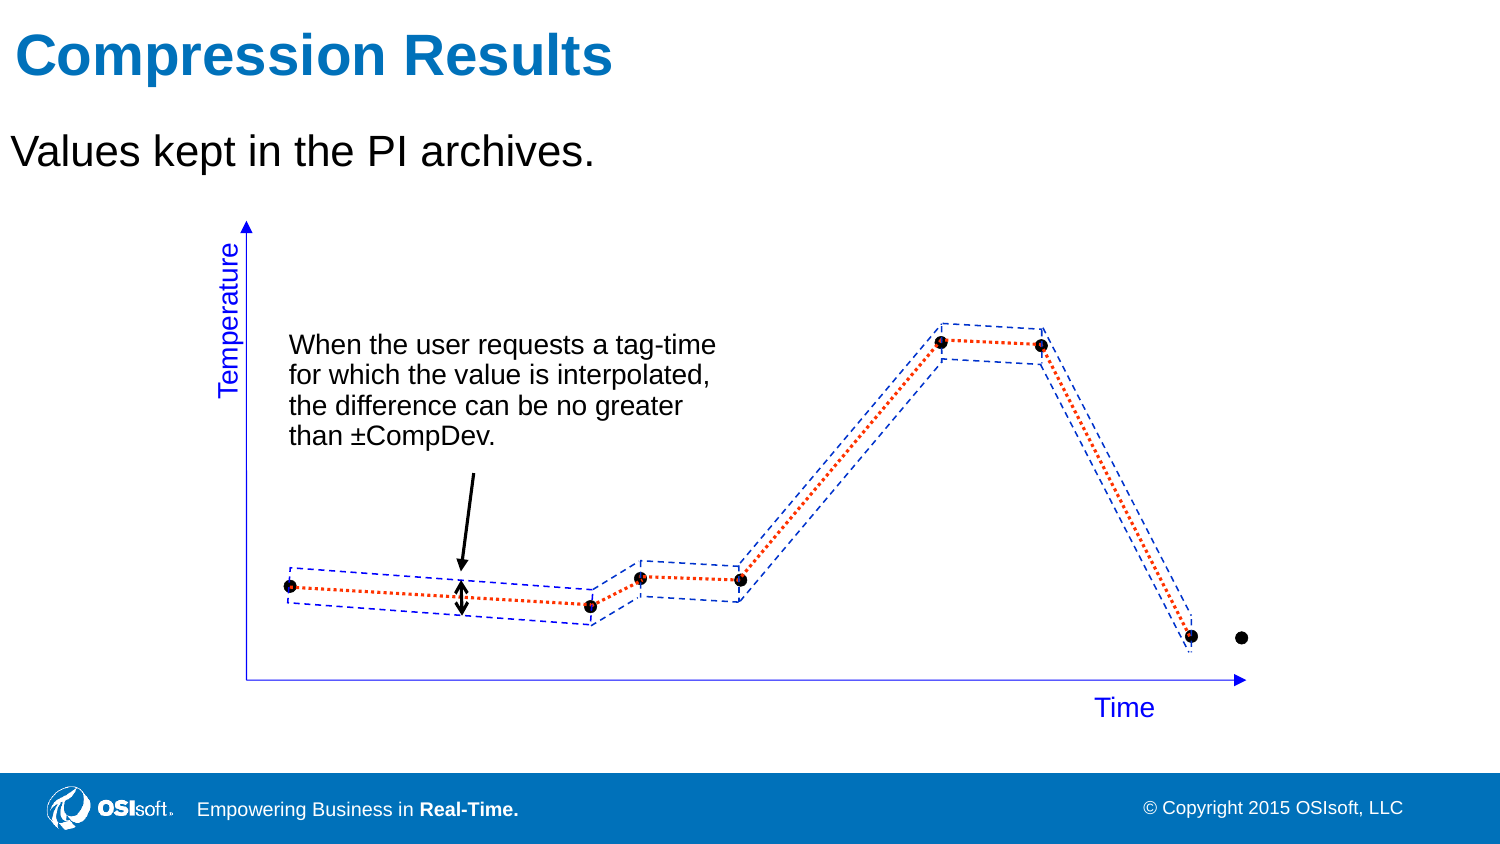

# Compression Results
Values kept in the PI archives.

Temperature

Time
When the user requests a tag-time for which the value is interpolated, the difference can be no greater than ±CompDev.